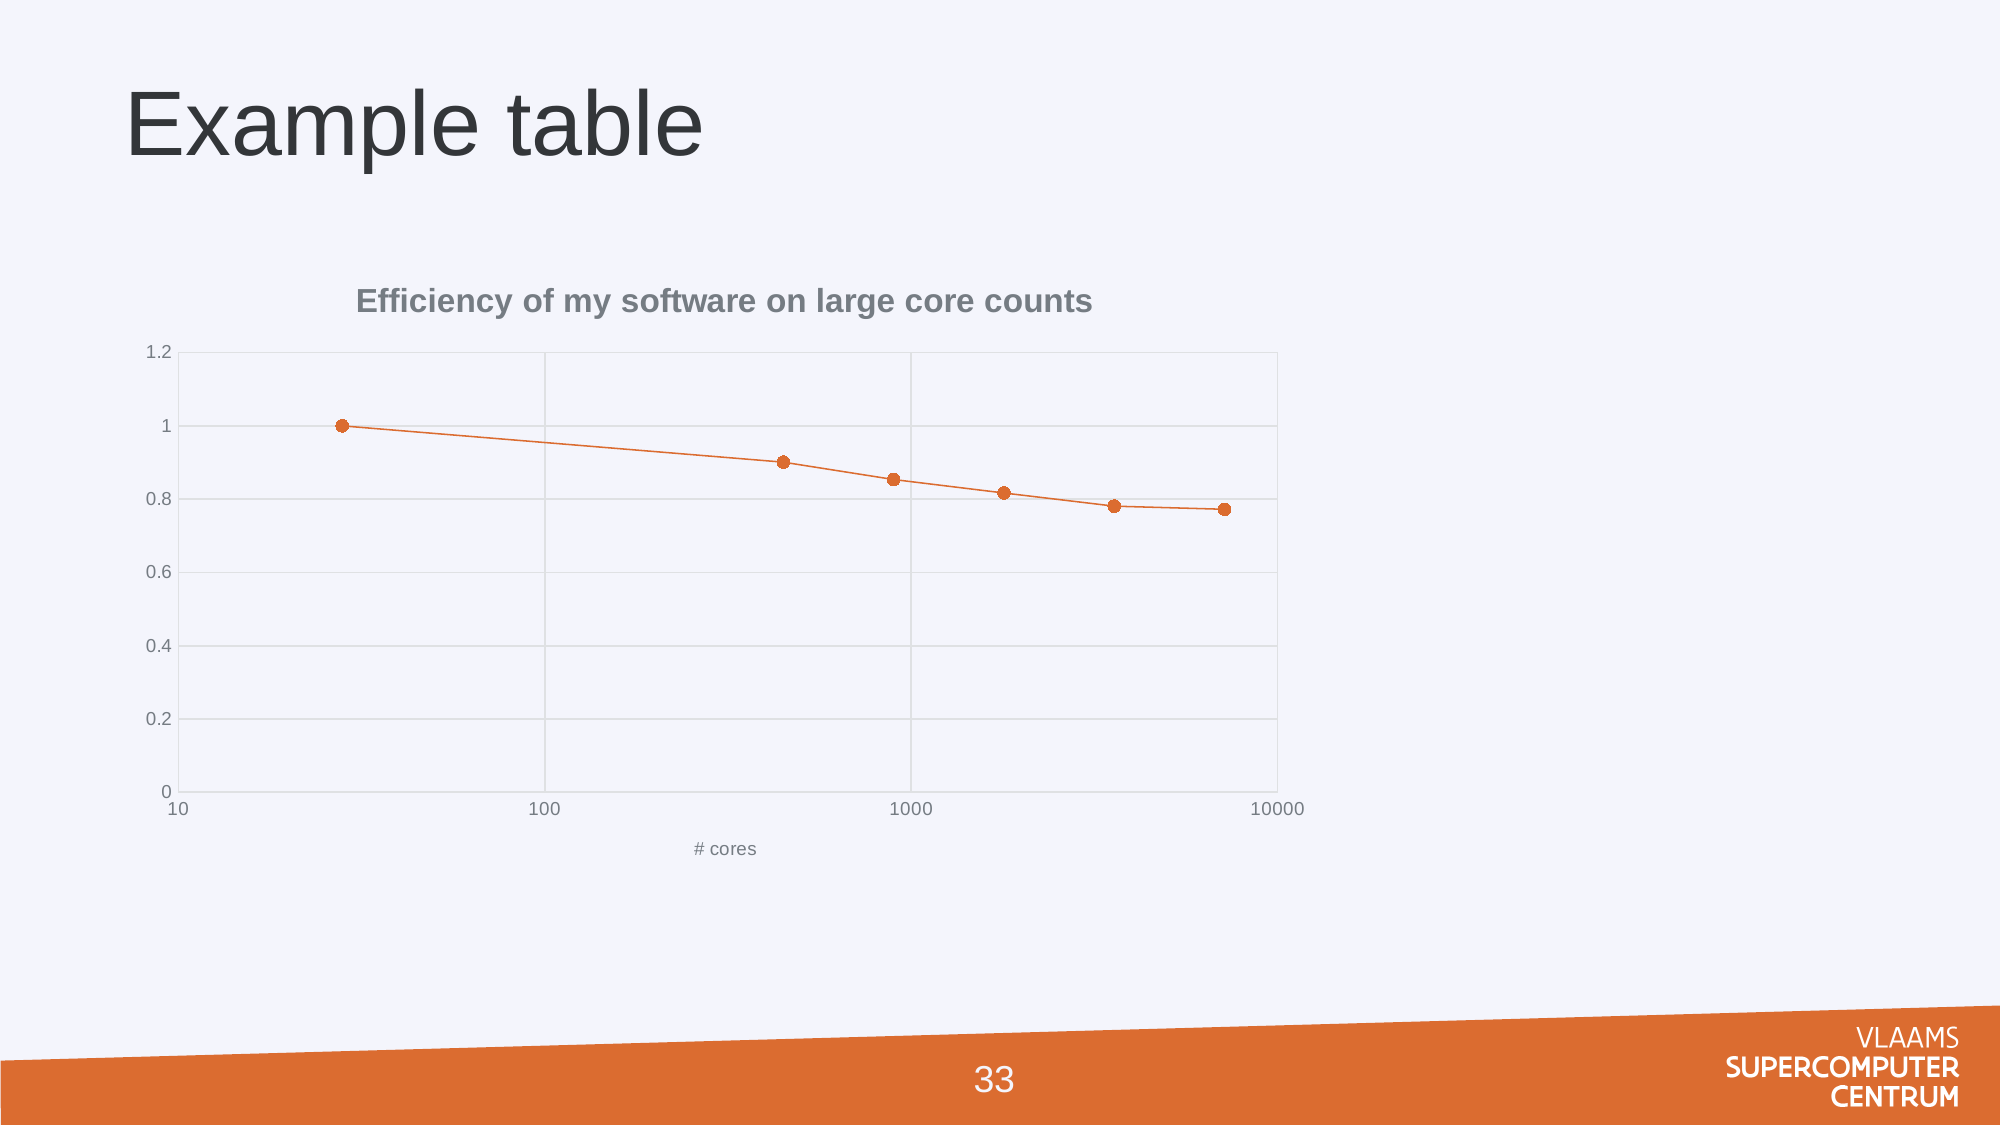

Example table

### Chart: Efficiency of my software on large core counts

| Category | eff |
|---|---|
33